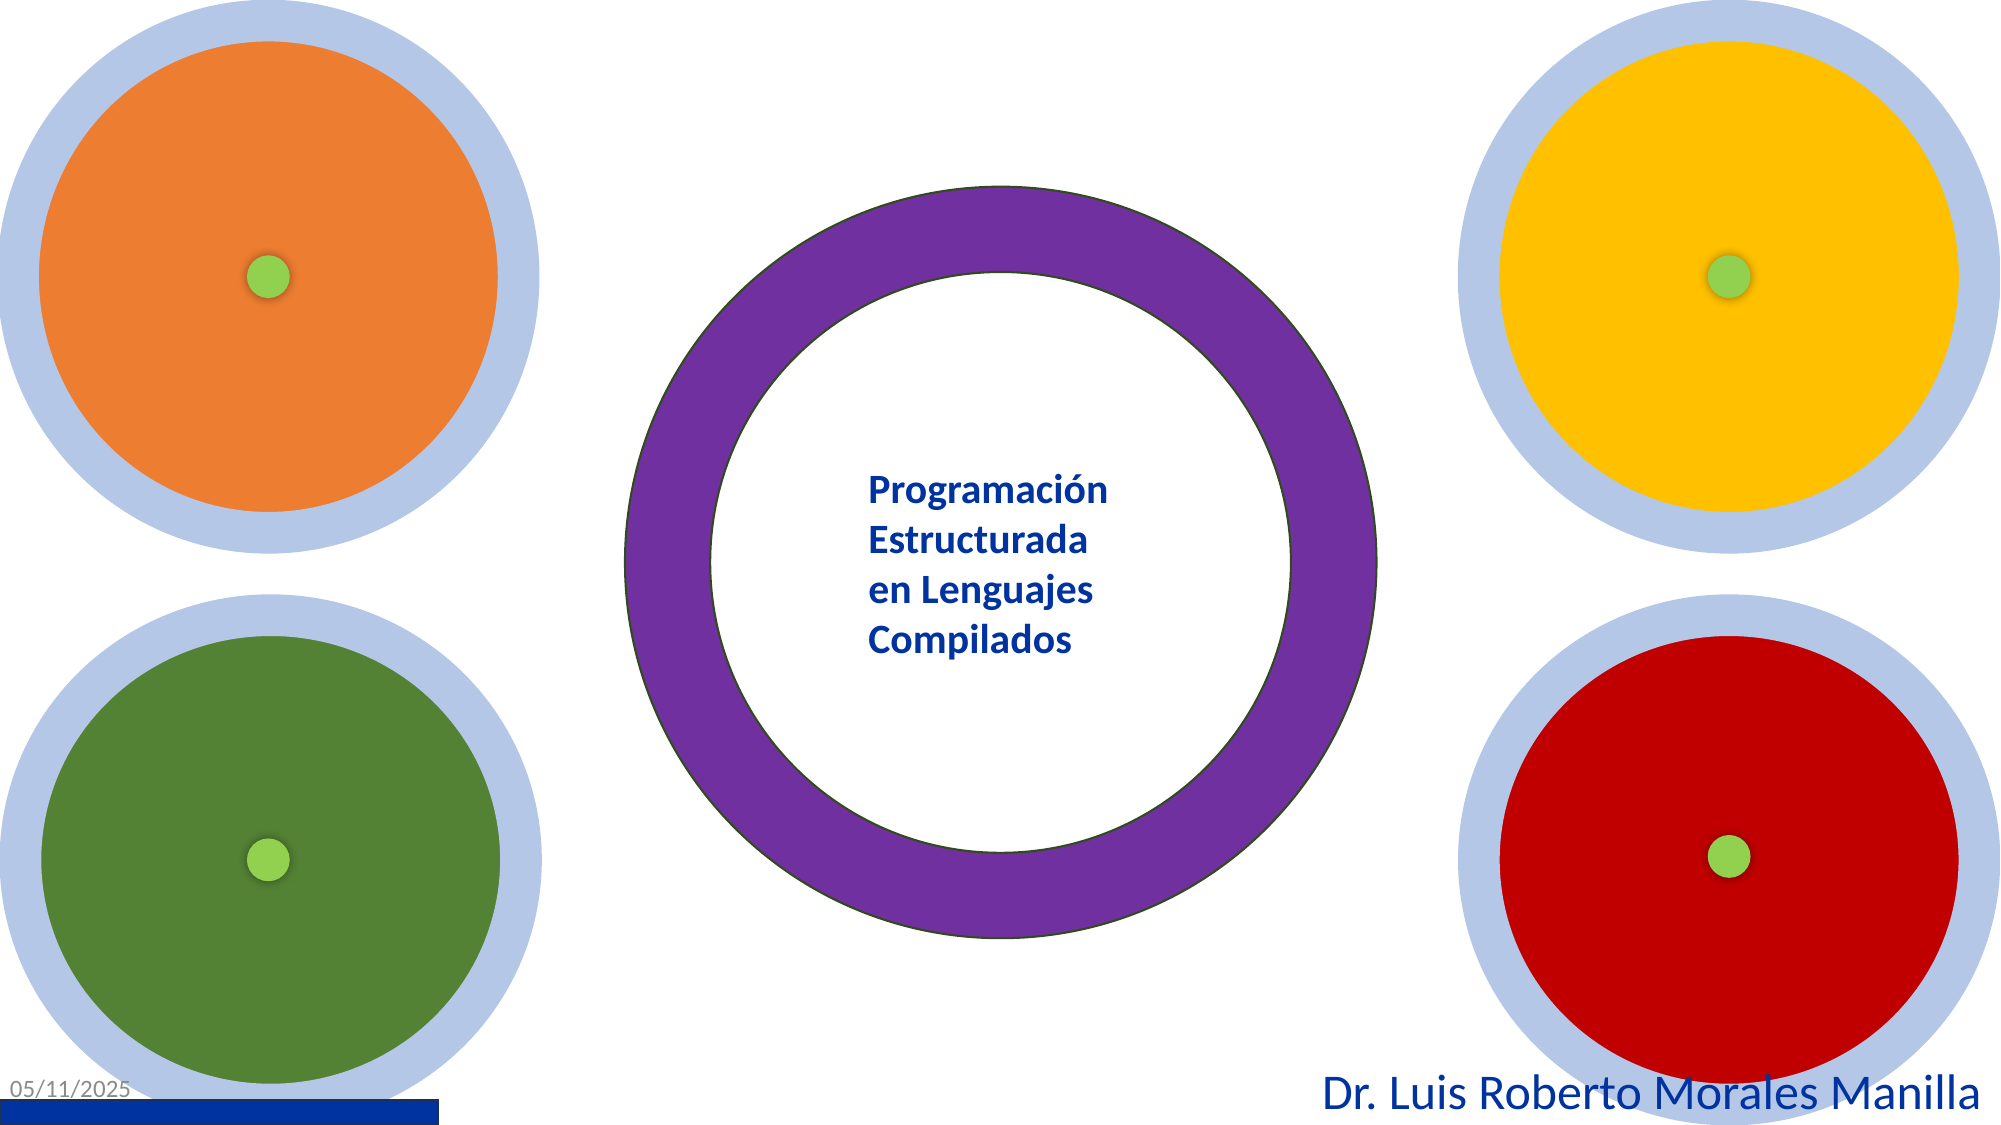

Solución de Problemas Mediante Programación Orientada a Objetos
Construcción de Software Orientado a Objetos
Programación Estructurada en Lenguajes Compilados
Control de Versiones

10
Dr. Luis Roberto Morales Manilla
05/11/2025